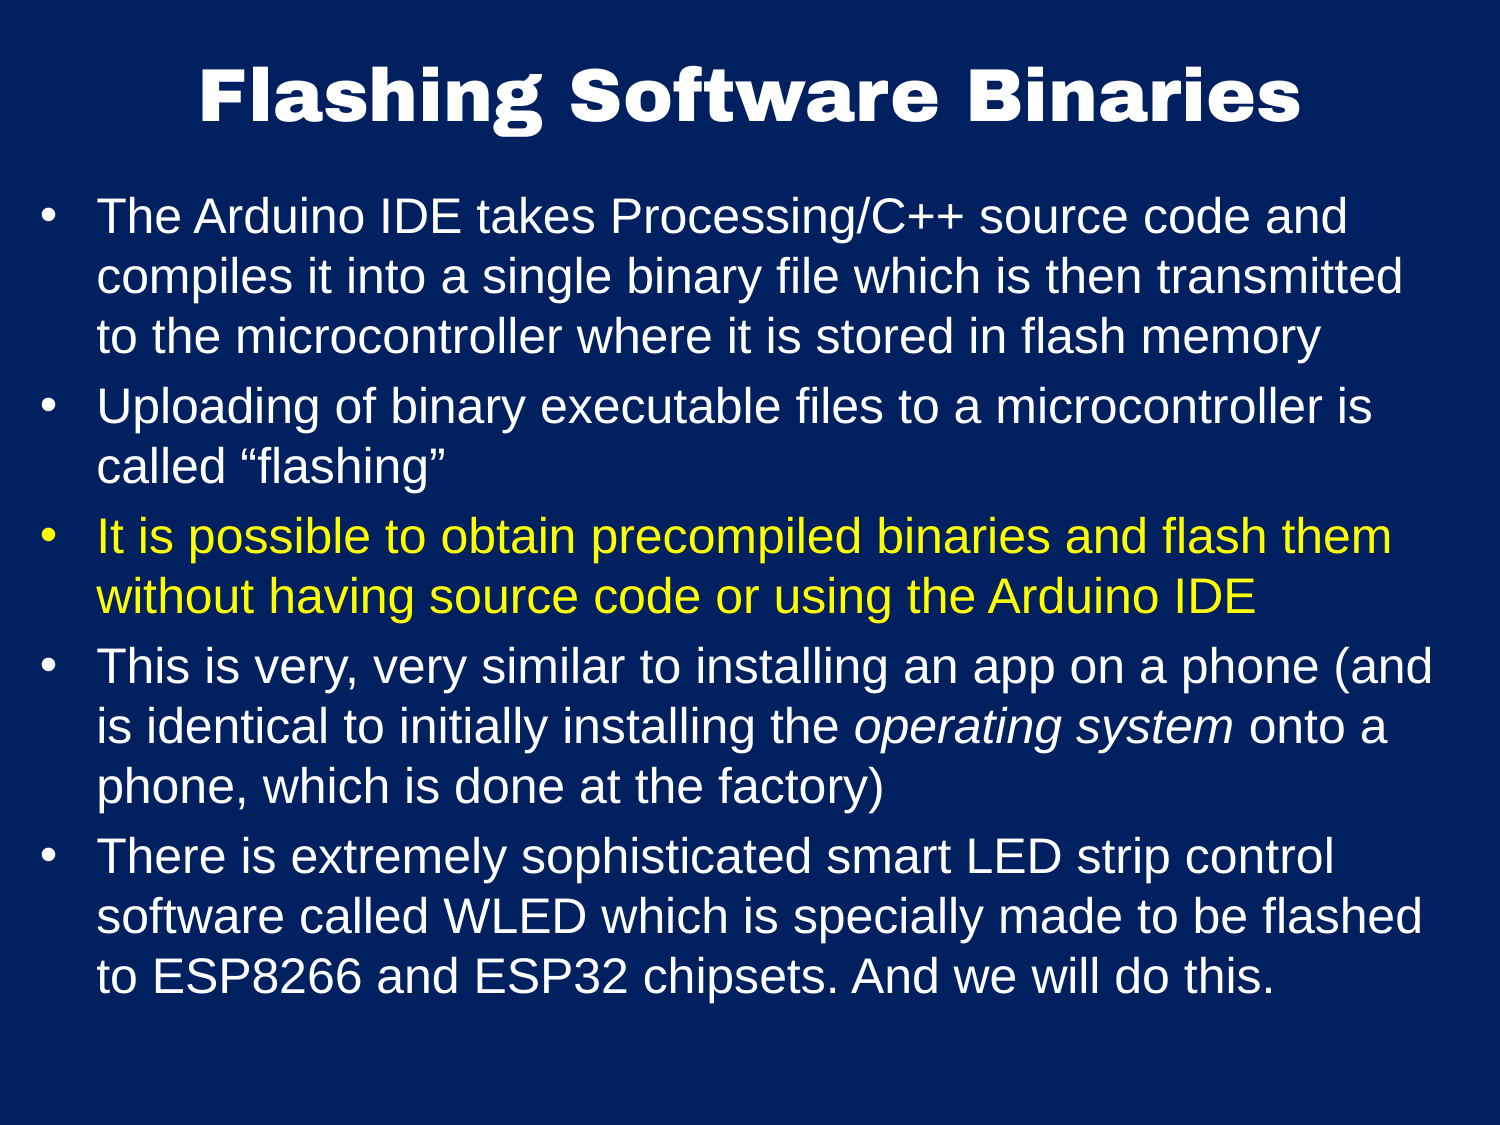

# Flashing Software Binaries
The Arduino IDE takes Processing/C++ source code and compiles it into a single binary file which is then transmitted to the microcontroller where it is stored in flash memory
Uploading of binary executable files to a microcontroller is called “flashing”
It is possible to obtain precompiled binaries and flash them without having source code or using the Arduino IDE
This is very, very similar to installing an app on a phone (and is identical to initially installing the operating system onto a phone, which is done at the factory)
There is extremely sophisticated smart LED strip control software called WLED which is specially made to be flashed to ESP8266 and ESP32 chipsets. And we will do this.